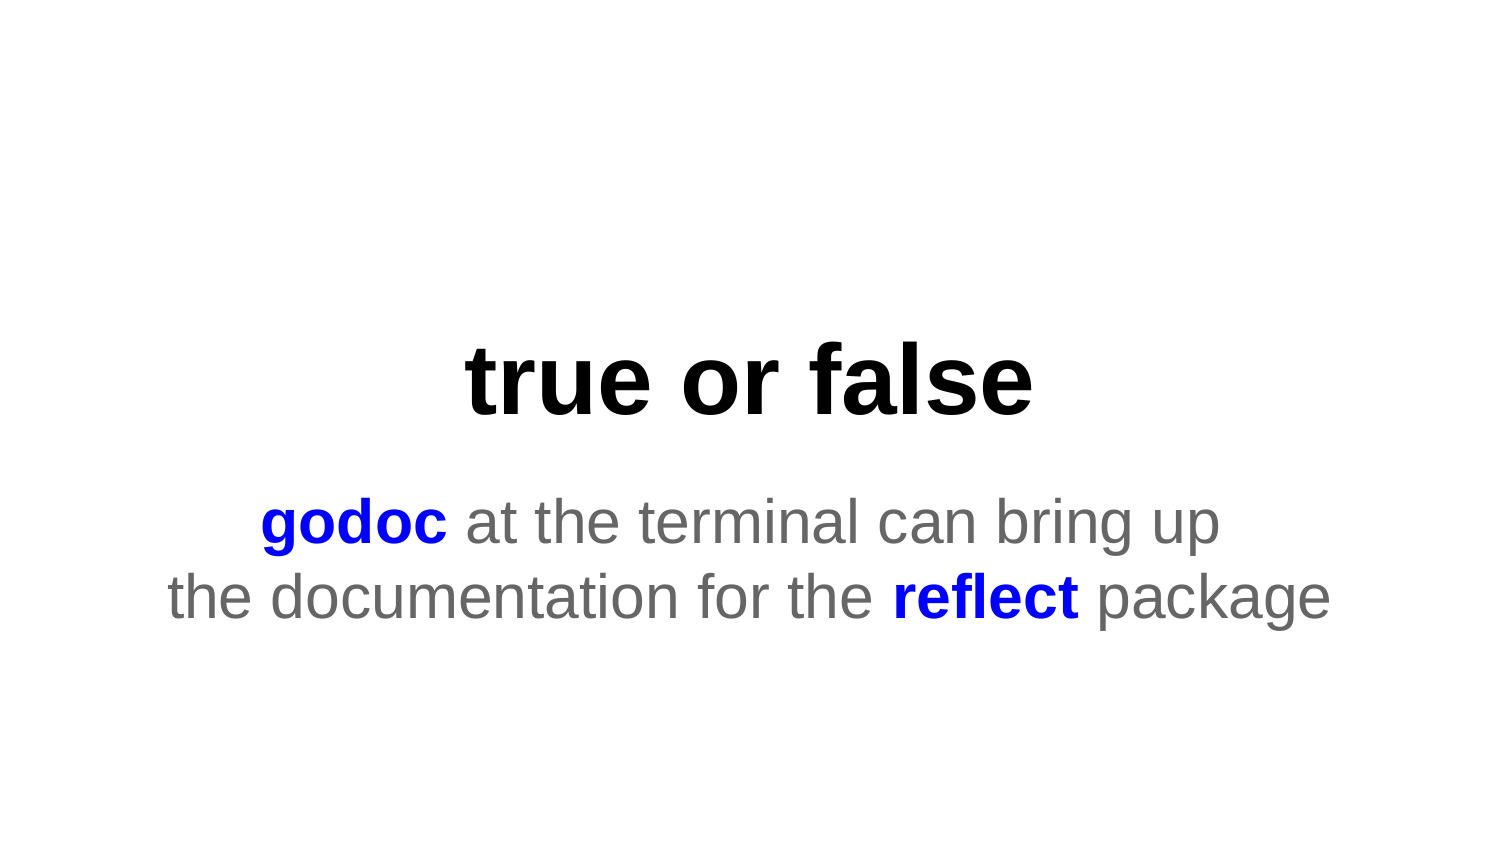

# true or false
godoc at the terminal can bring up
the documentation for the reflect package